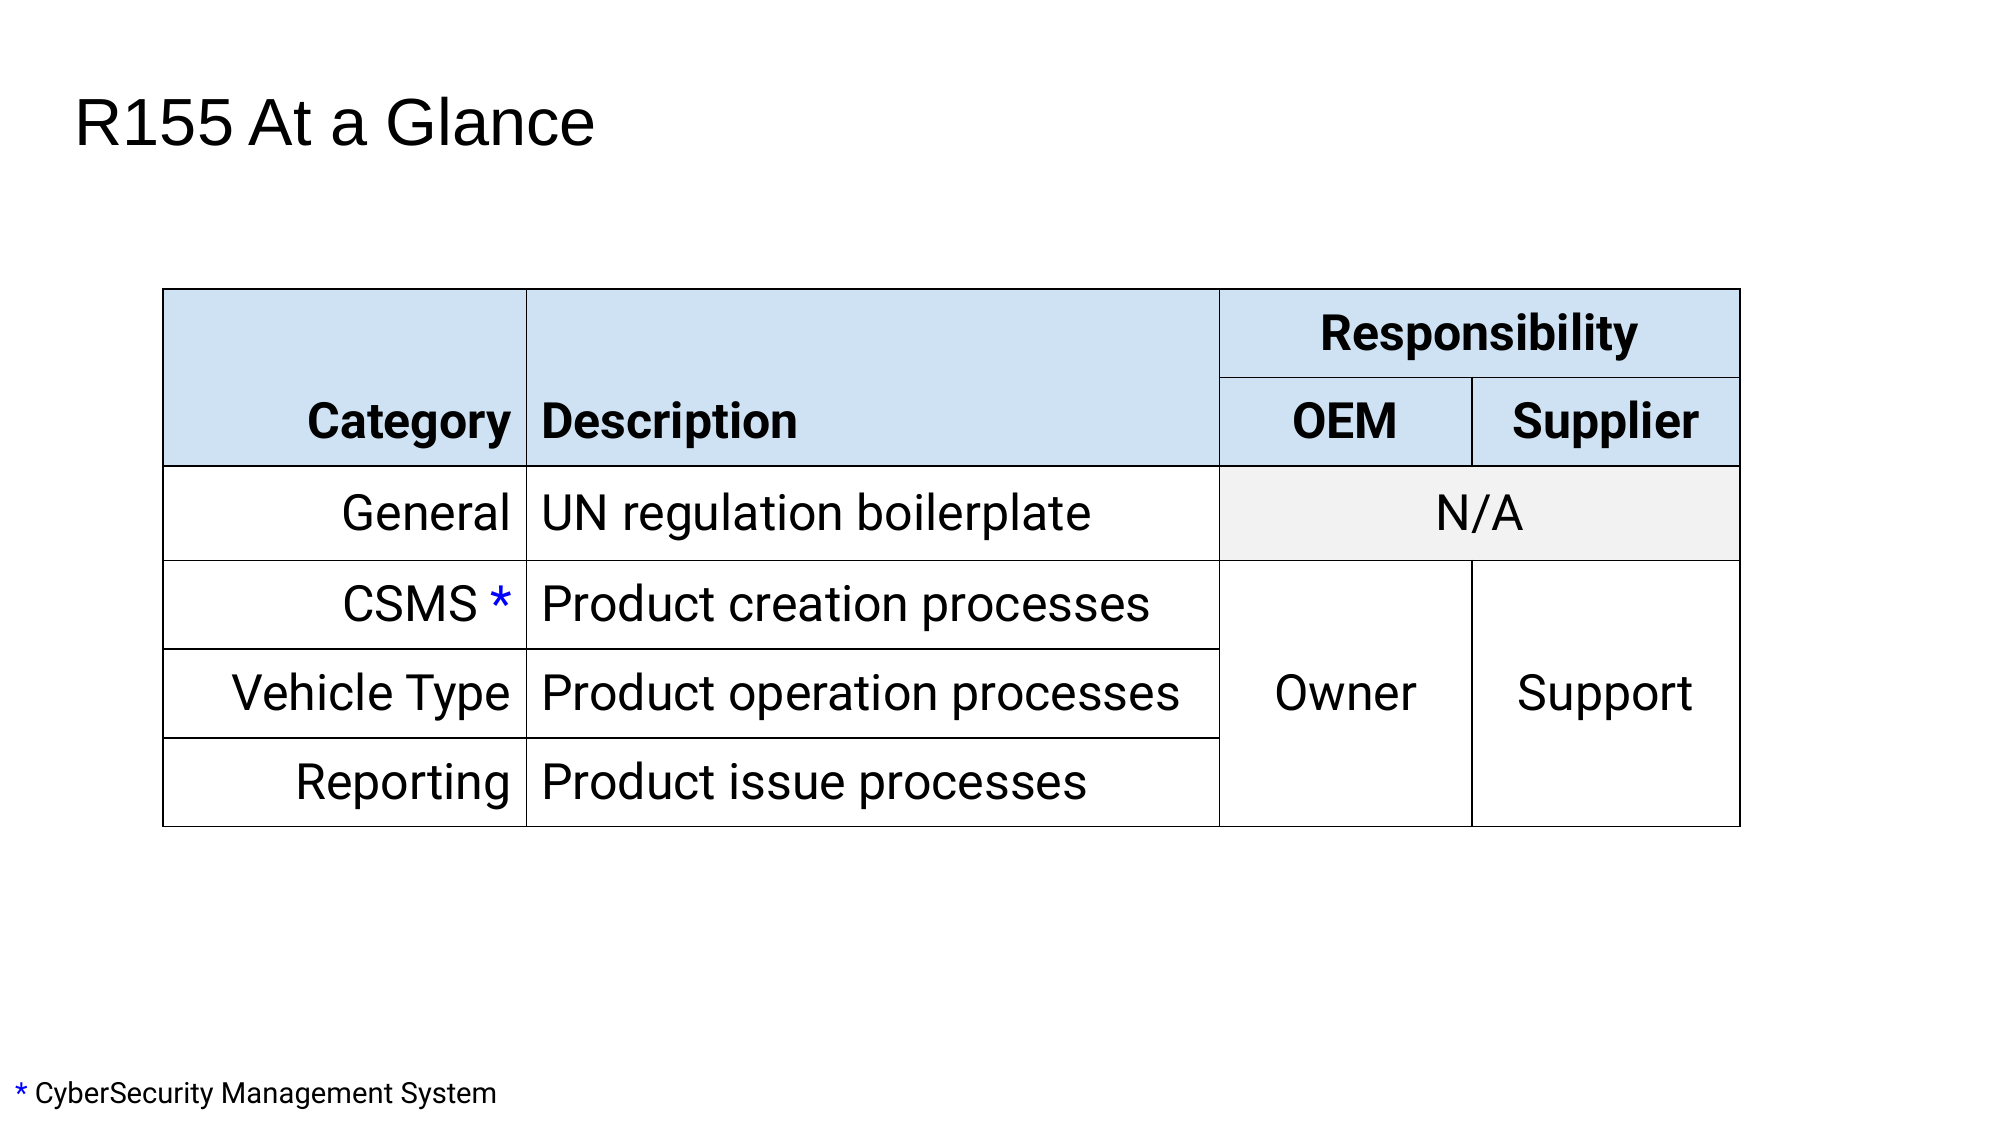

# R155 At a Glance
| Category | Description | Responsibility |  |
| --- | --- | --- | --- |
|  |  | OEM | Supplier |
| General | UN regulation boilerplate | N/A |  |
| CSMS \* | Product creation processes | Owner | Support |
| Vehicle Type | Product operation processes |  |  |
| Reporting | Product issue processes |  |  |
* CyberSecurity Management System